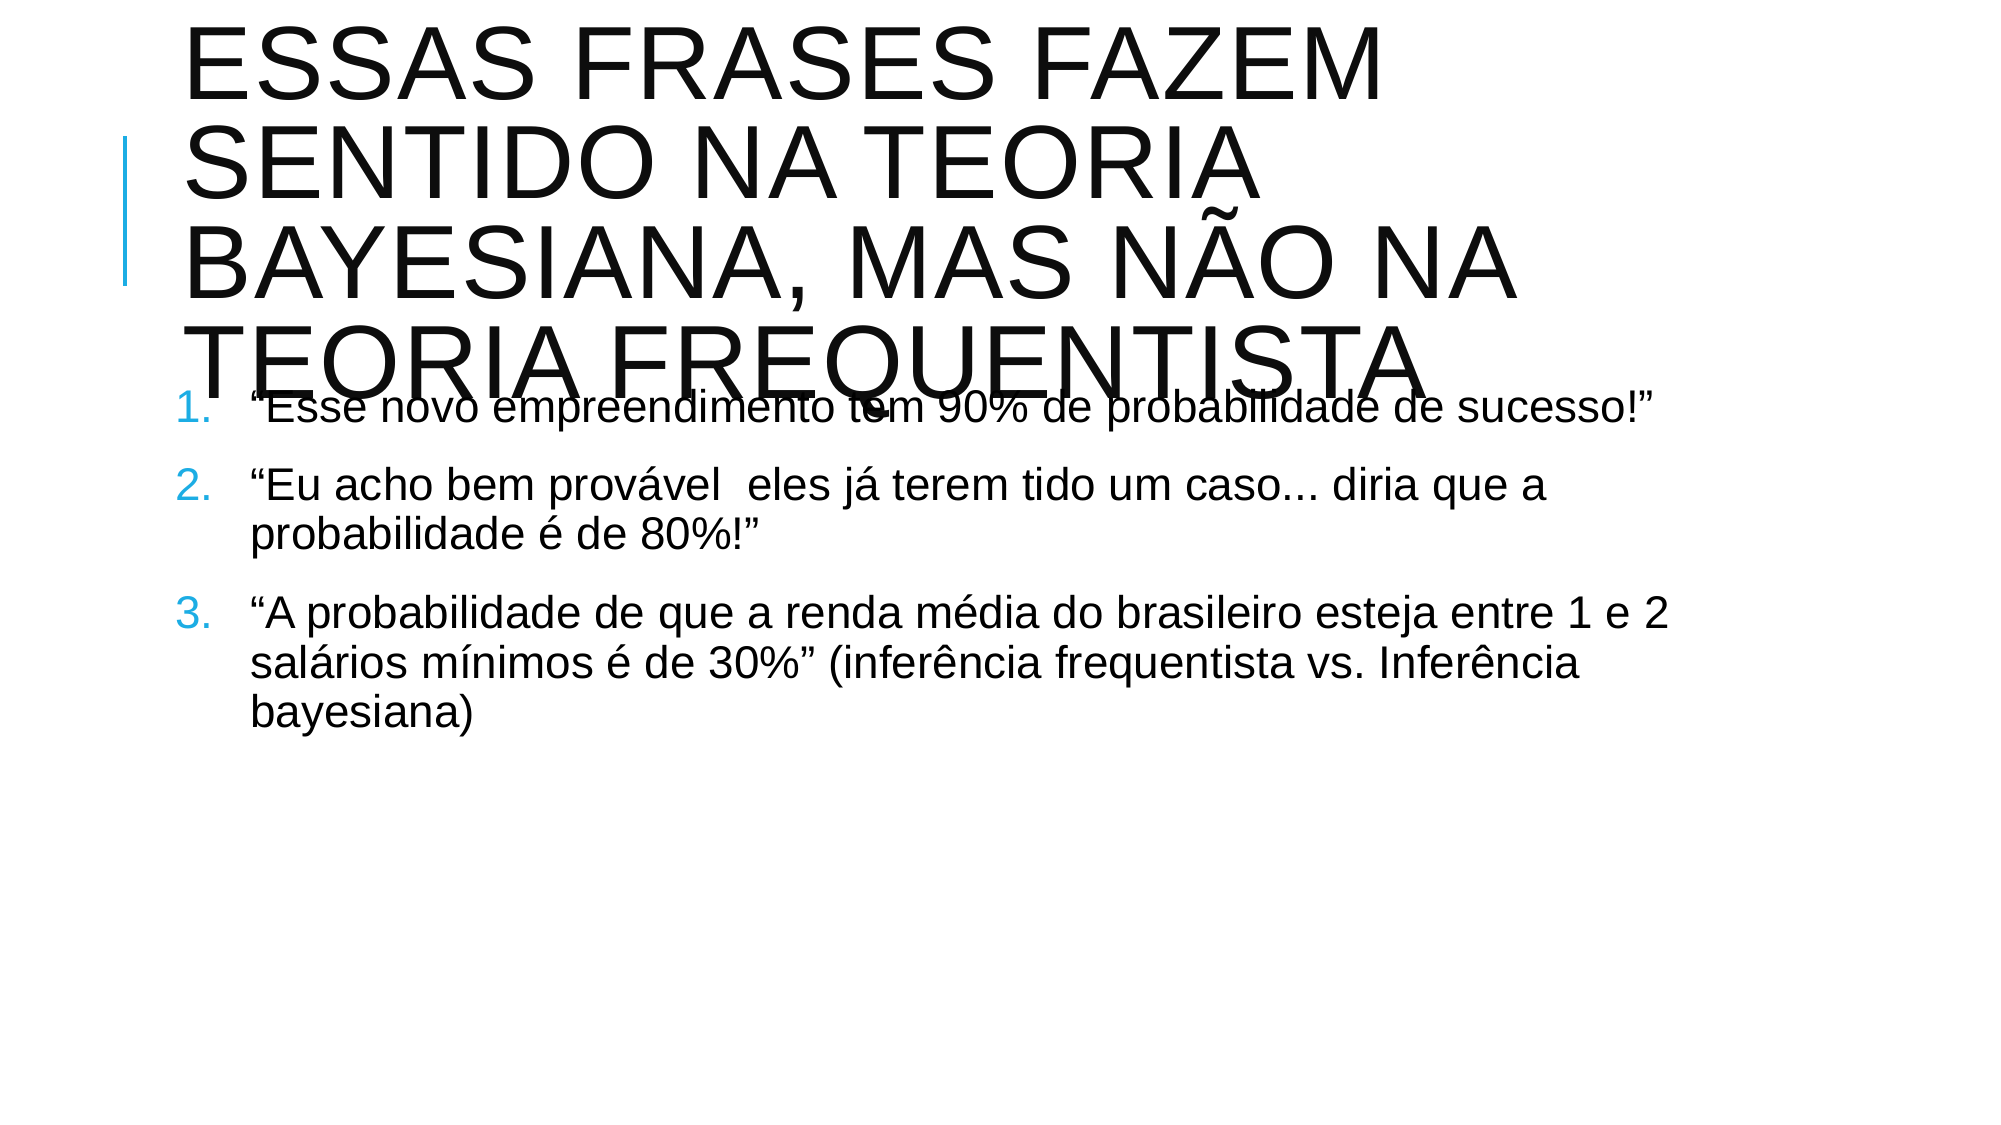

# Essas frases fazem sentido na teoria bayesiana, mas não na teoria frequentista
“Esse novo empreendimento tem 90% de probabilidade de sucesso!”
“Eu acho bem provável  eles já terem tido um caso... diria que a probabilidade é de 80%!”
“A probabilidade de que a renda média do brasileiro esteja entre 1 e 2 salários mínimos é de 30%” (inferência frequentista vs. Inferência bayesiana)